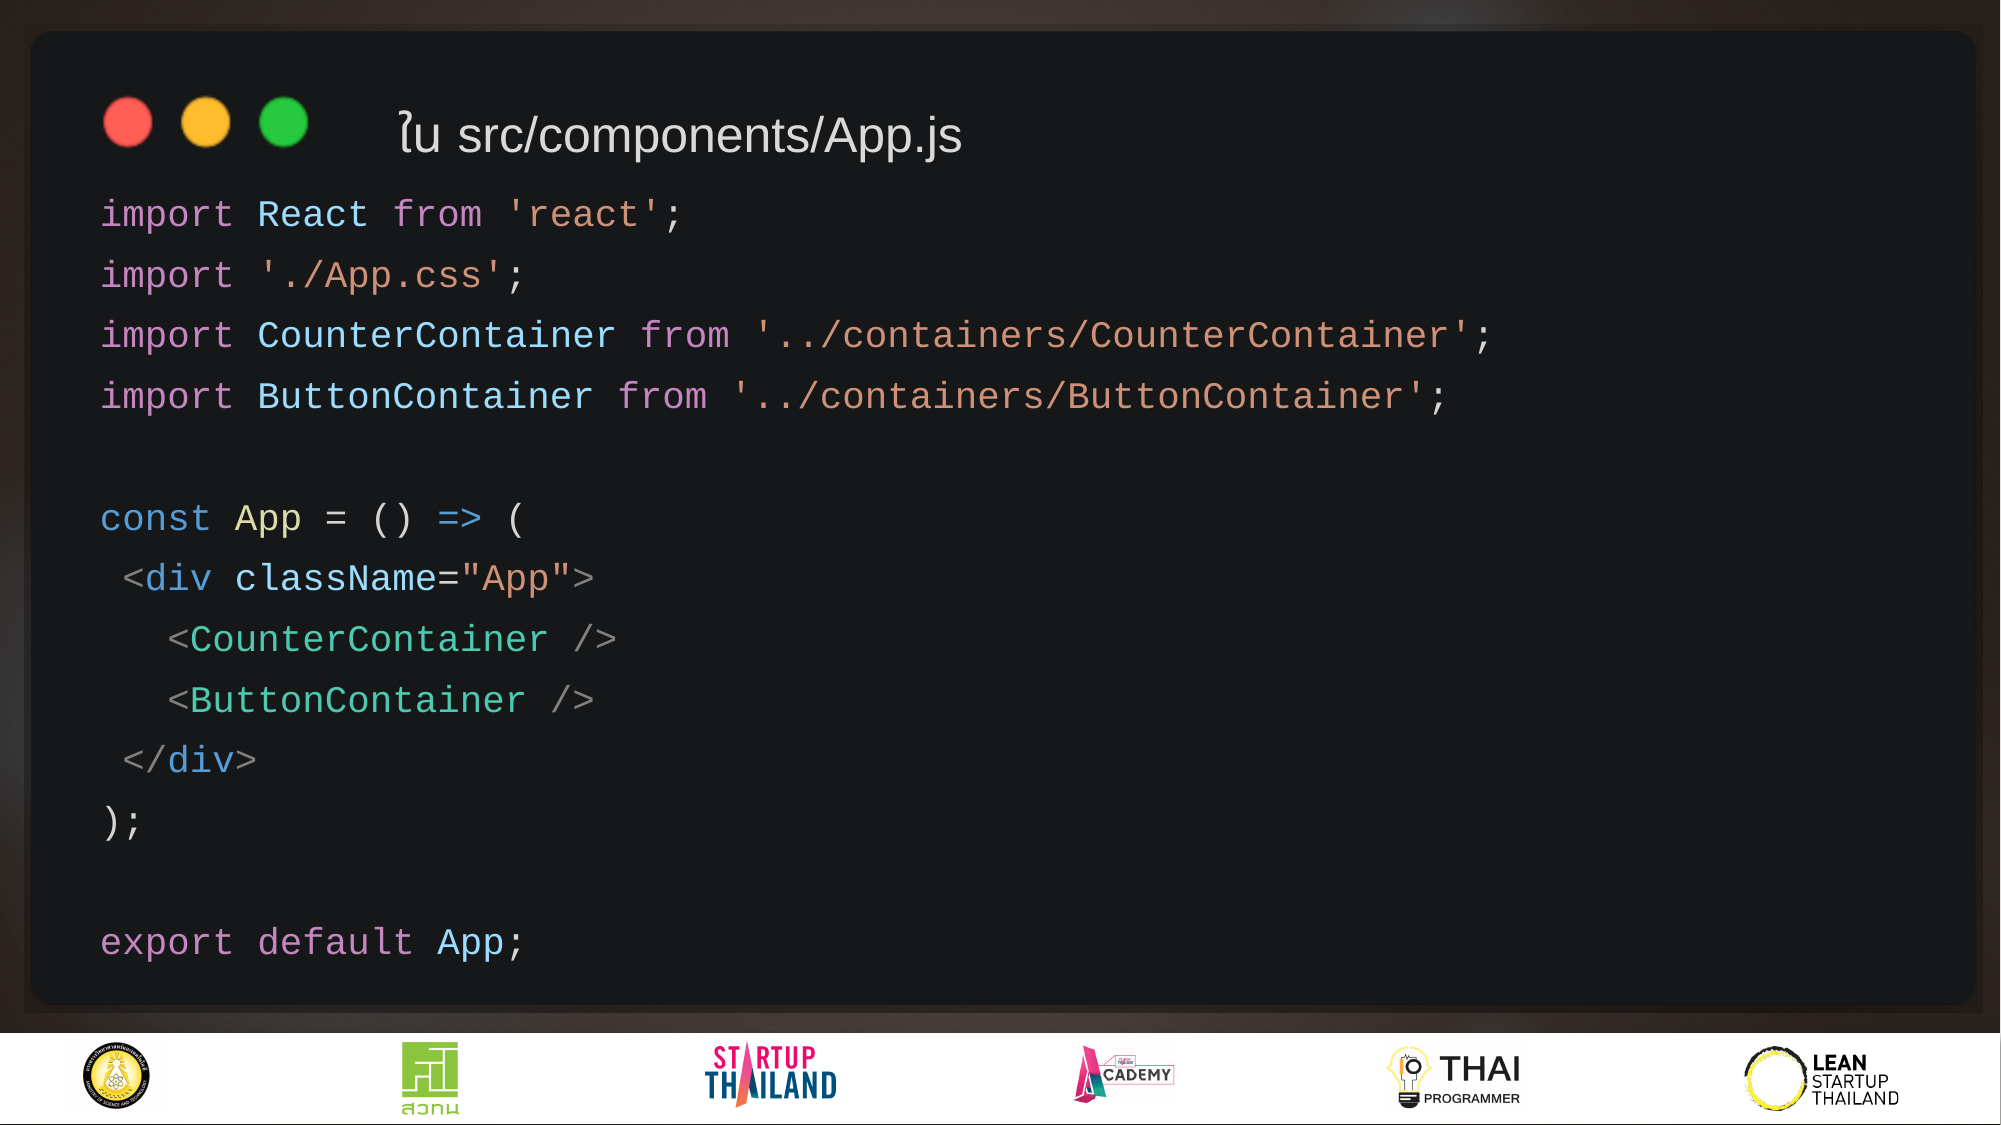

ใน src/components/App.js
import React from 'react';
import './App.css';
import CounterContainer from '../containers/CounterContainer';
import ButtonContainer from '../containers/ButtonContainer';

const App = () => (
 <div className="App">
   <CounterContainer />
   <ButtonContainer />
 </div>
);

export default App;